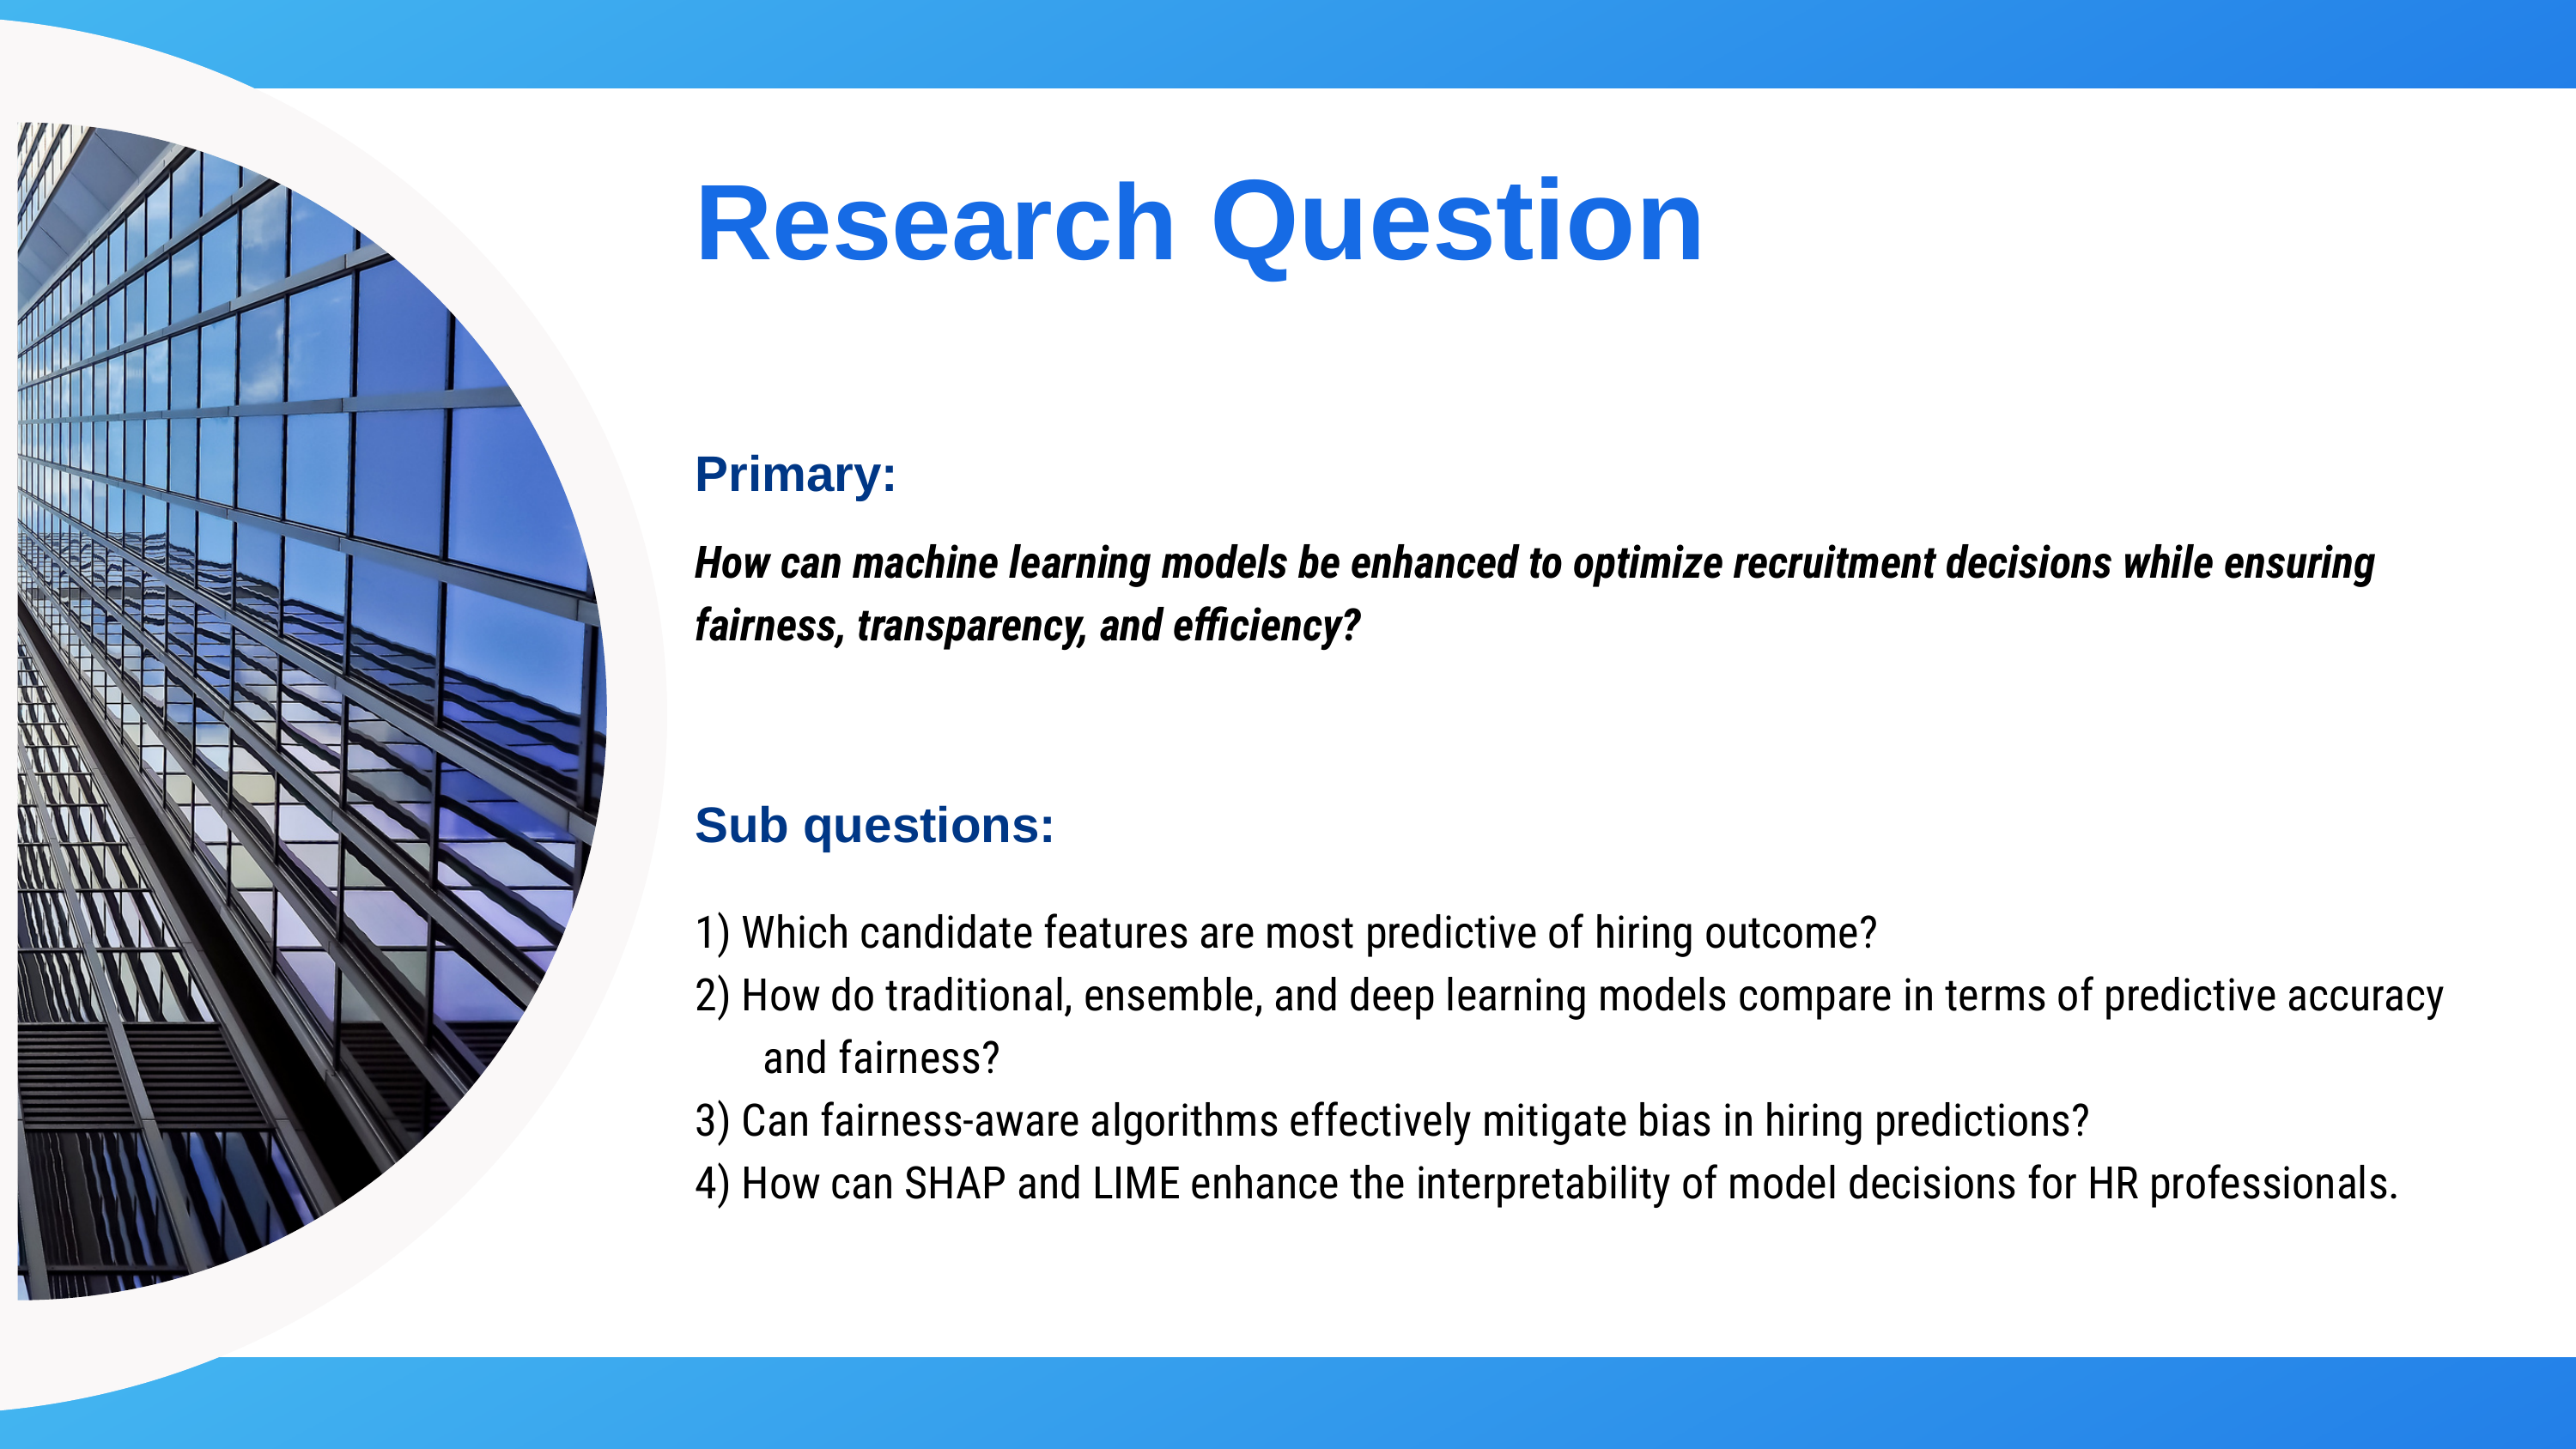

Research Question
Primary:
How can machine learning models be enhanced to optimize recruitment decisions while ensuring fairness, transparency, and efficiency?
Sub questions:
1) Which candidate features are most predictive of hiring outcome?
2) How do traditional, ensemble, and deep learning models compare in terms of predictive accuracy    and fairness?
3) Can fairness-aware algorithms effectively mitigate bias in hiring predictions?
4) How can SHAP and LIME enhance the interpretability of model decisions for HR professionals.